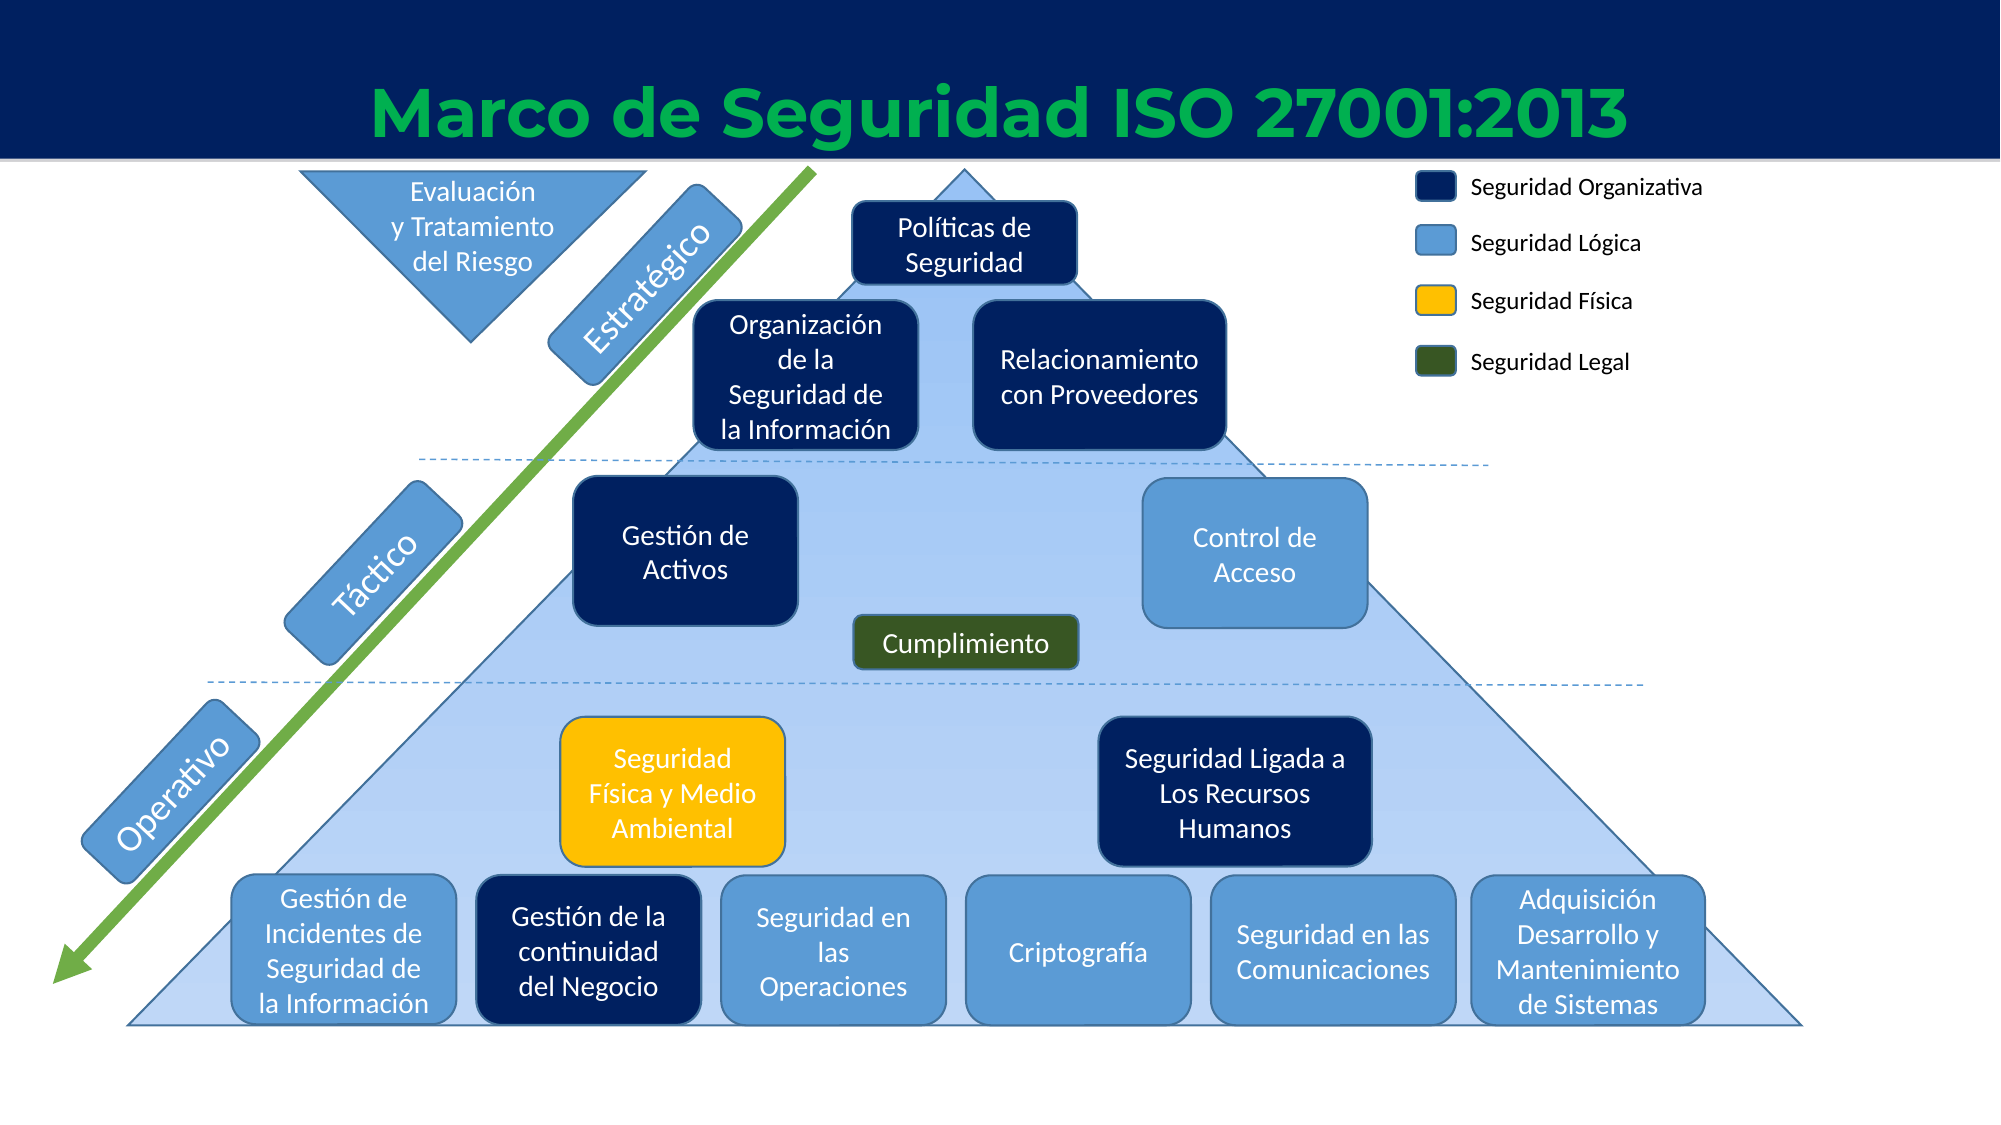

Marco de Seguridad ISO 27001:2013
Seguridad Organizativa
Evaluación
 y Tratamiento
del Riesgo

Políticas de Seguridad
Seguridad Lógica

Estratégico
Seguridad Física

Organización de la Seguridad de la Información
Relacionamiento con Proveedores
Seguridad Legal

Gestión de Activos
Control de Acceso
Táctico
Cumplimiento
Seguridad Ligada a Los Recursos Humanos
Seguridad Física y Medio Ambiental
Operativo
Gestión de Incidentes de Seguridad de la Información
Gestión de la continuidad del Negocio
Seguridad en las Operaciones
Criptografía
Seguridad en las Comunicaciones
Adquisición
Desarrollo y Mantenimiento de Sistemas